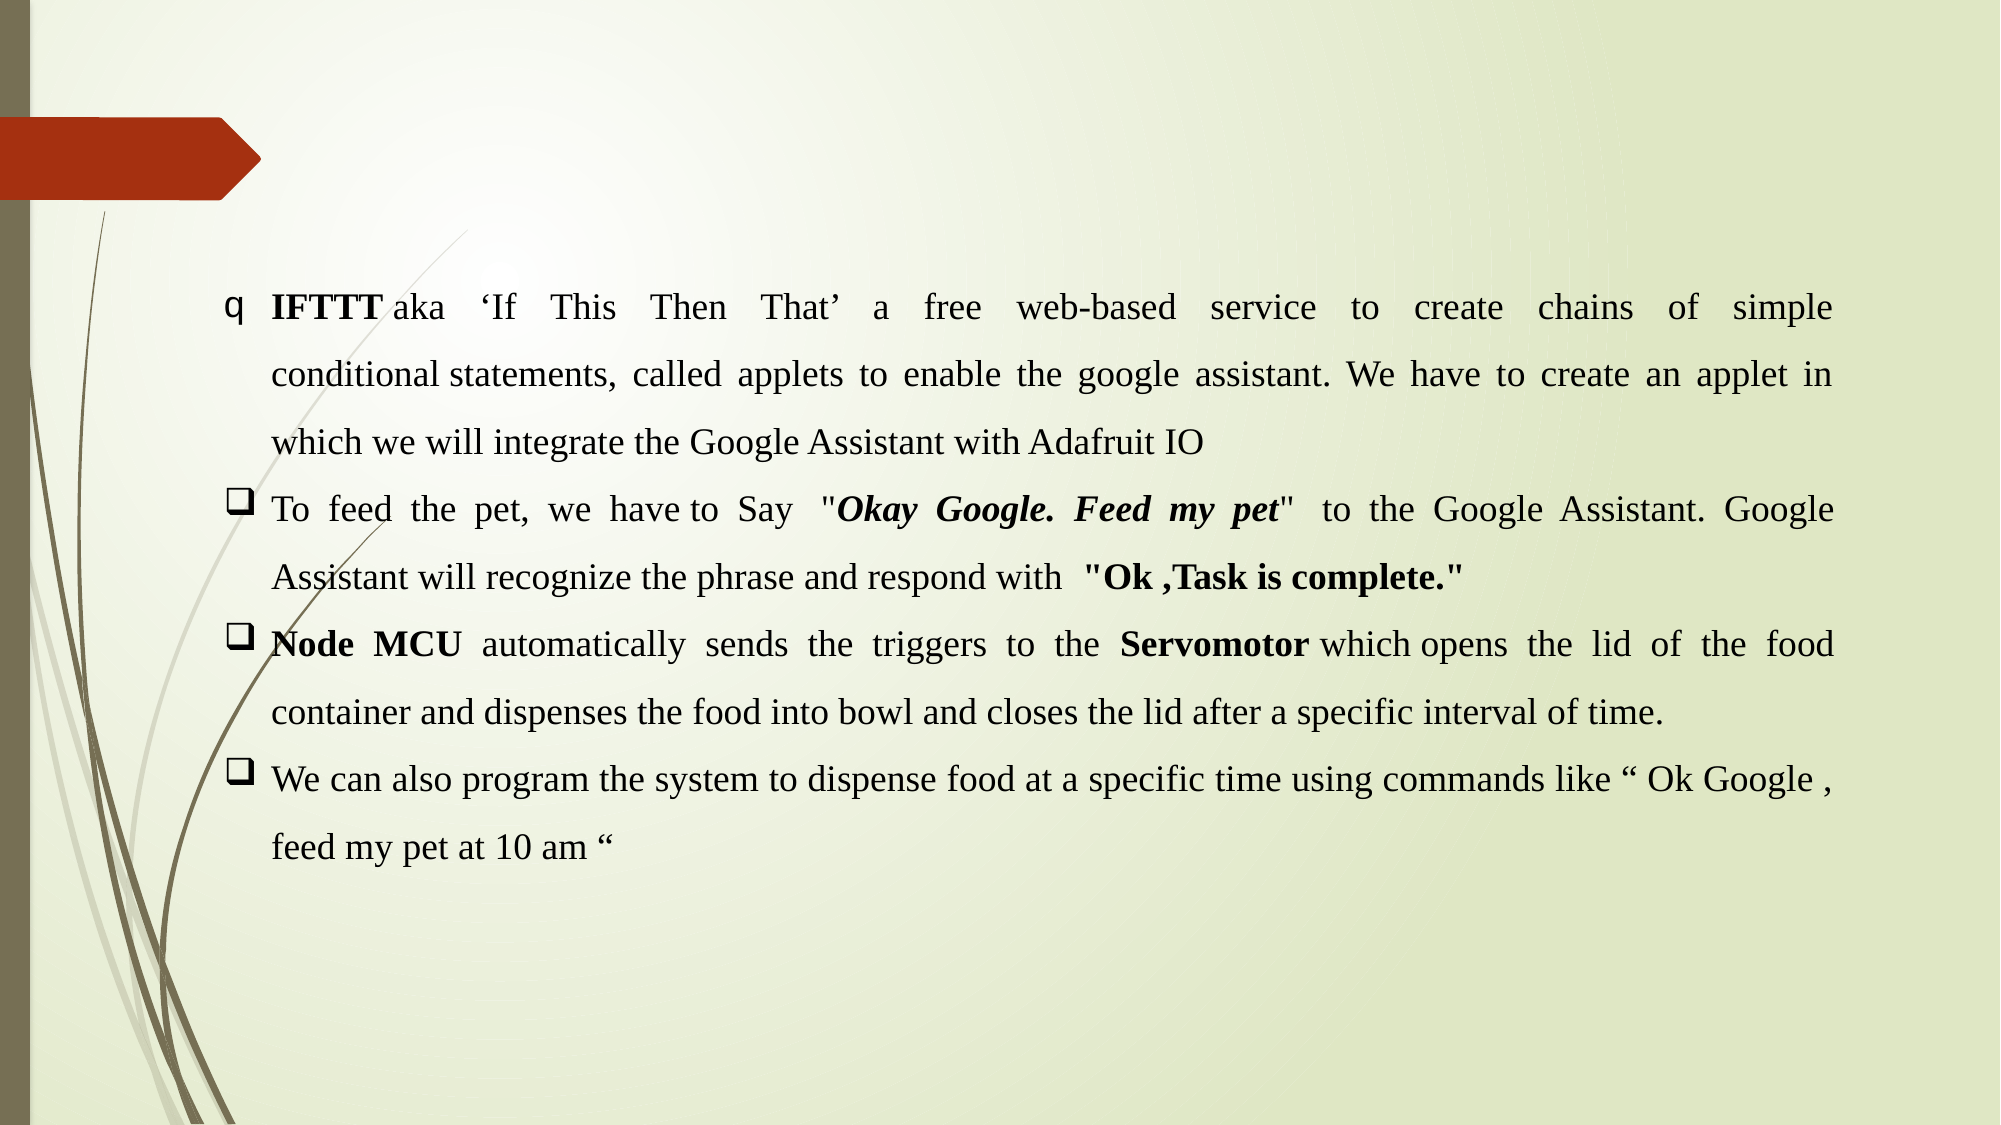

IFTTT aka ‘If This Then That’ a free web-based service to create chains of simple conditional statements, called applets to enable the google assistant. We have to create an applet in which we will integrate the Google Assistant with Adafruit IO
To feed the pet, we have to Say  "Okay Google. Feed my pet"  to the Google Assistant. Google Assistant will recognize the phrase and respond with  "Ok ,Task is complete."
Node MCU automatically sends the triggers to the Servomotor which opens the lid of the food container and dispenses the food into bowl and closes the lid after a specific interval of time.
We can also program the system to dispense food at a specific time using commands like “ Ok Google , feed my pet at 10 am “